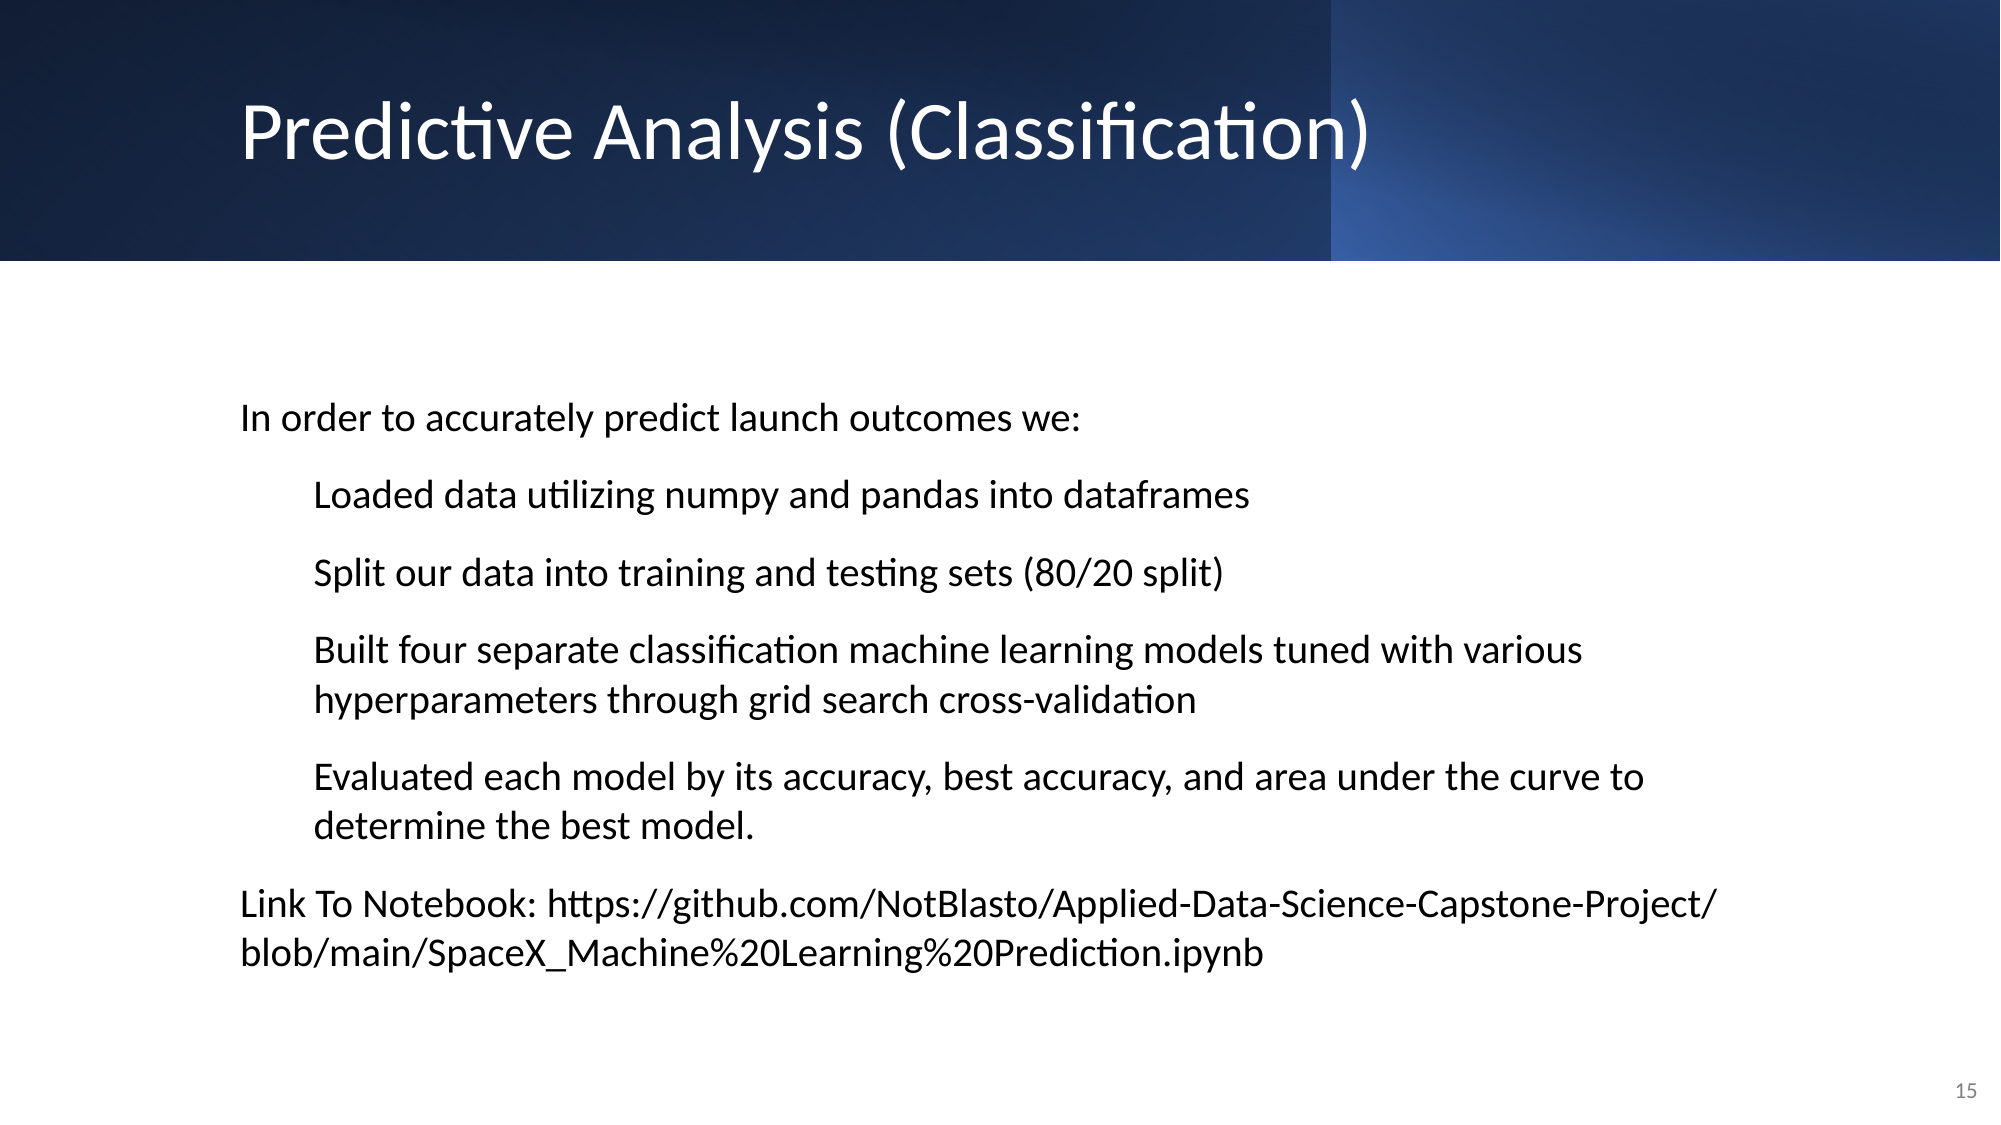

Predictive Analysis (Classification)
In order to accurately predict launch outcomes we:
Loaded data utilizing numpy and pandas into dataframes
Split our data into training and testing sets (80/20 split)
Built four separate classification machine learning models tuned with various hyperparameters through grid search cross-validation
Evaluated each model by its accuracy, best accuracy, and area under the curve to determine the best model.
Link To Notebook: https://github.com/NotBlasto/Applied-Data-Science-Capstone-Project/blob/main/SpaceX_Machine%20Learning%20Prediction.ipynb
15